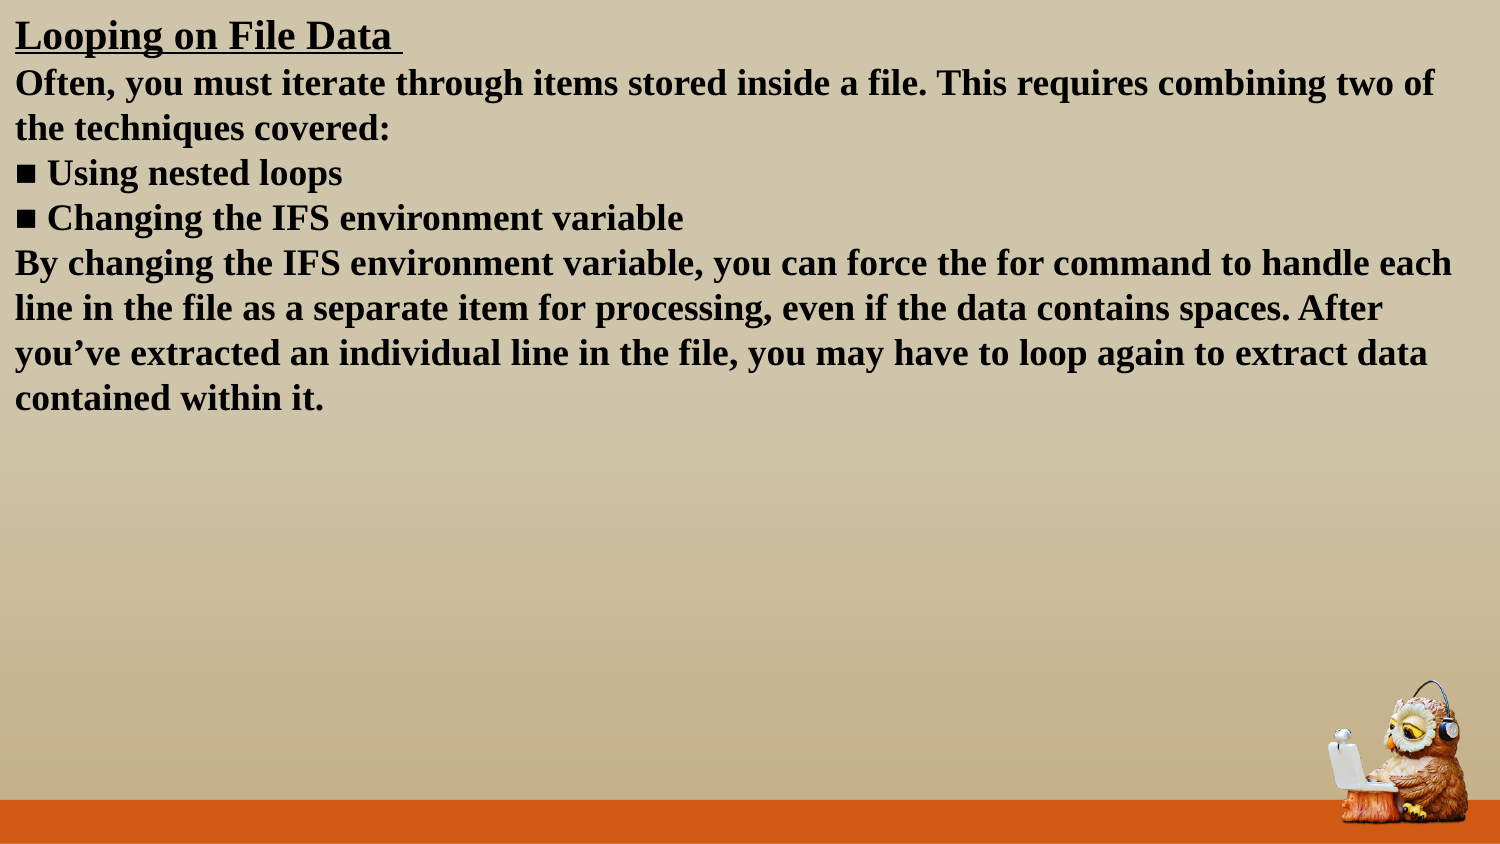

Looping on File Data
Often, you must iterate through items stored inside a file. This requires combining two of
the techniques covered:
■ Using nested loops
■ Changing the IFS environment variable
By changing the IFS environment variable, you can force the for command to handle each
line in the file as a separate item for processing, even if the data contains spaces. After
you’ve extracted an individual line in the file, you may have to loop again to extract data
contained within it.